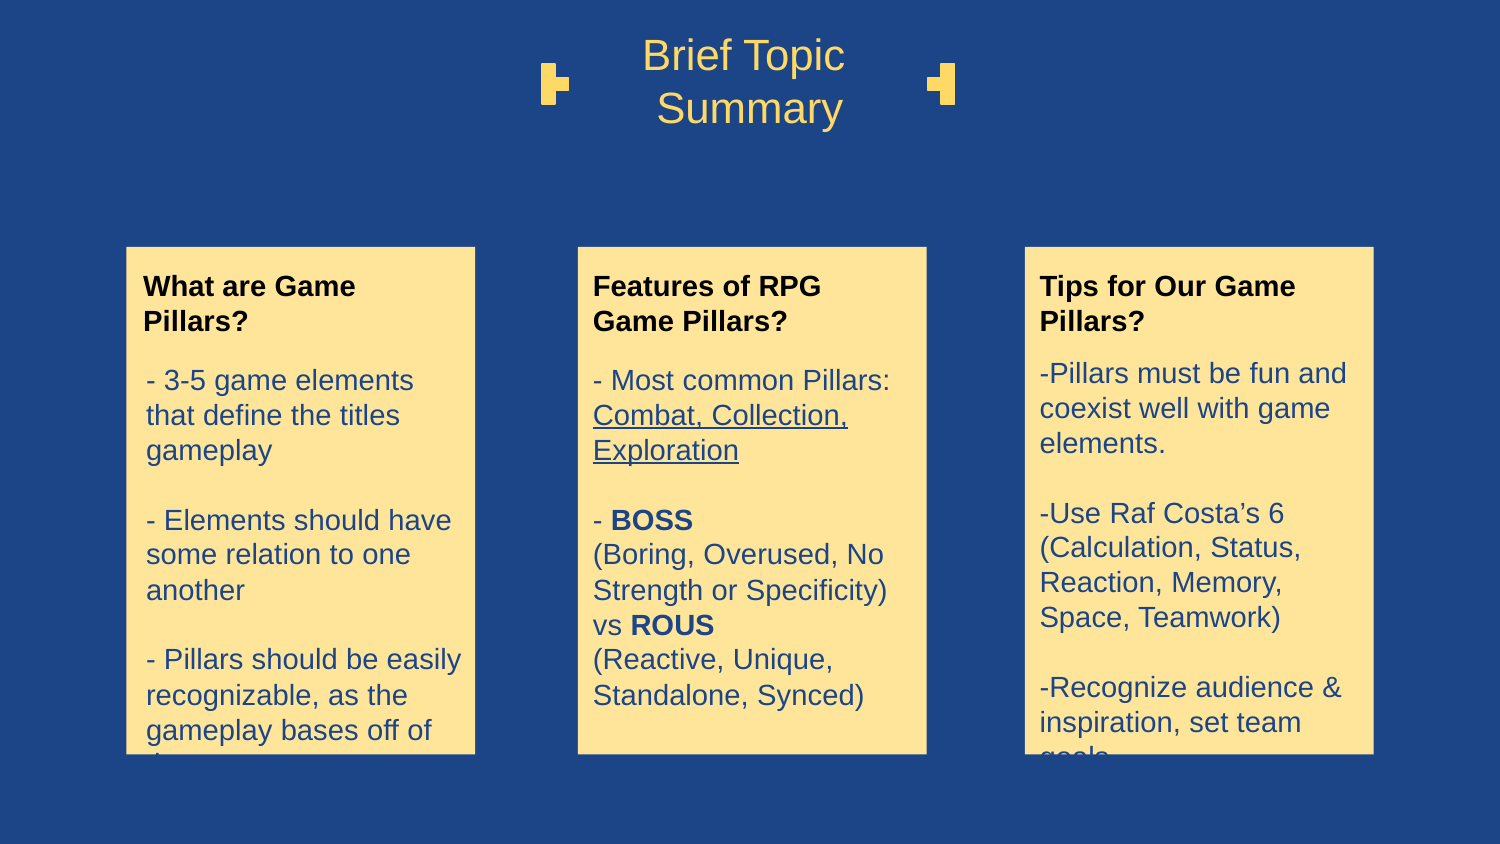

Brief Topic
Summary

What are Game Pillars?
Features of RPG Game Pillars?
Tips for Our Game Pillars?
-Pillars must be fun and coexist well with game elements.

-Use Raf Costa’s 6 (Calculation, Status, Reaction, Memory, Space, Teamwork)

-Recognize audience & inspiration, set team goals
- 3-5 game elements that define the titles gameplay

- Elements should have some relation to one another

- Pillars should be easily recognizable, as the gameplay bases off of them
- Most common Pillars: Combat, Collection, Exploration

- BOSS
(Boring, Overused, No Strength or Specificity)
vs ROUS
(Reactive, Unique, Standalone, Synced)